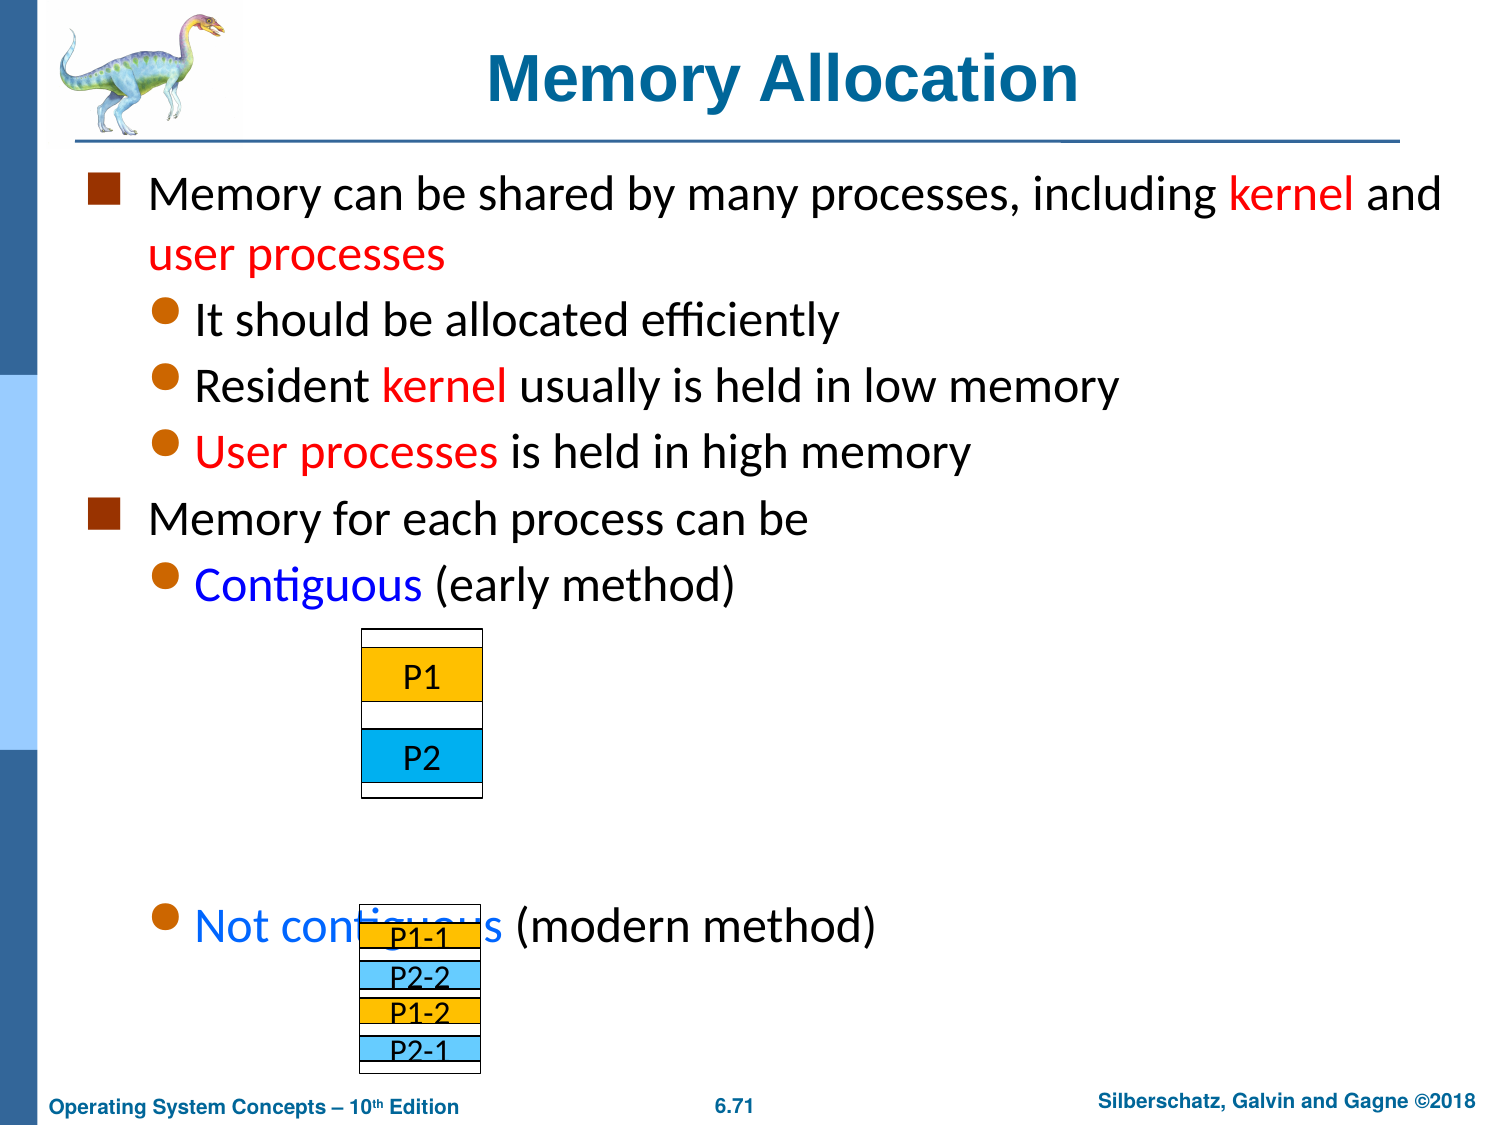

# Memory Allocation
Memory can be shared by many processes, including kernel and user processes
It should be allocated efficiently
Resident kernel usually is held in low memory
User processes is held in high memory
Memory for each process can be
Contiguous (early method)

Not contiguous (modern method)

P1
P2

P1-1
P2-2
P1-2
P2-1